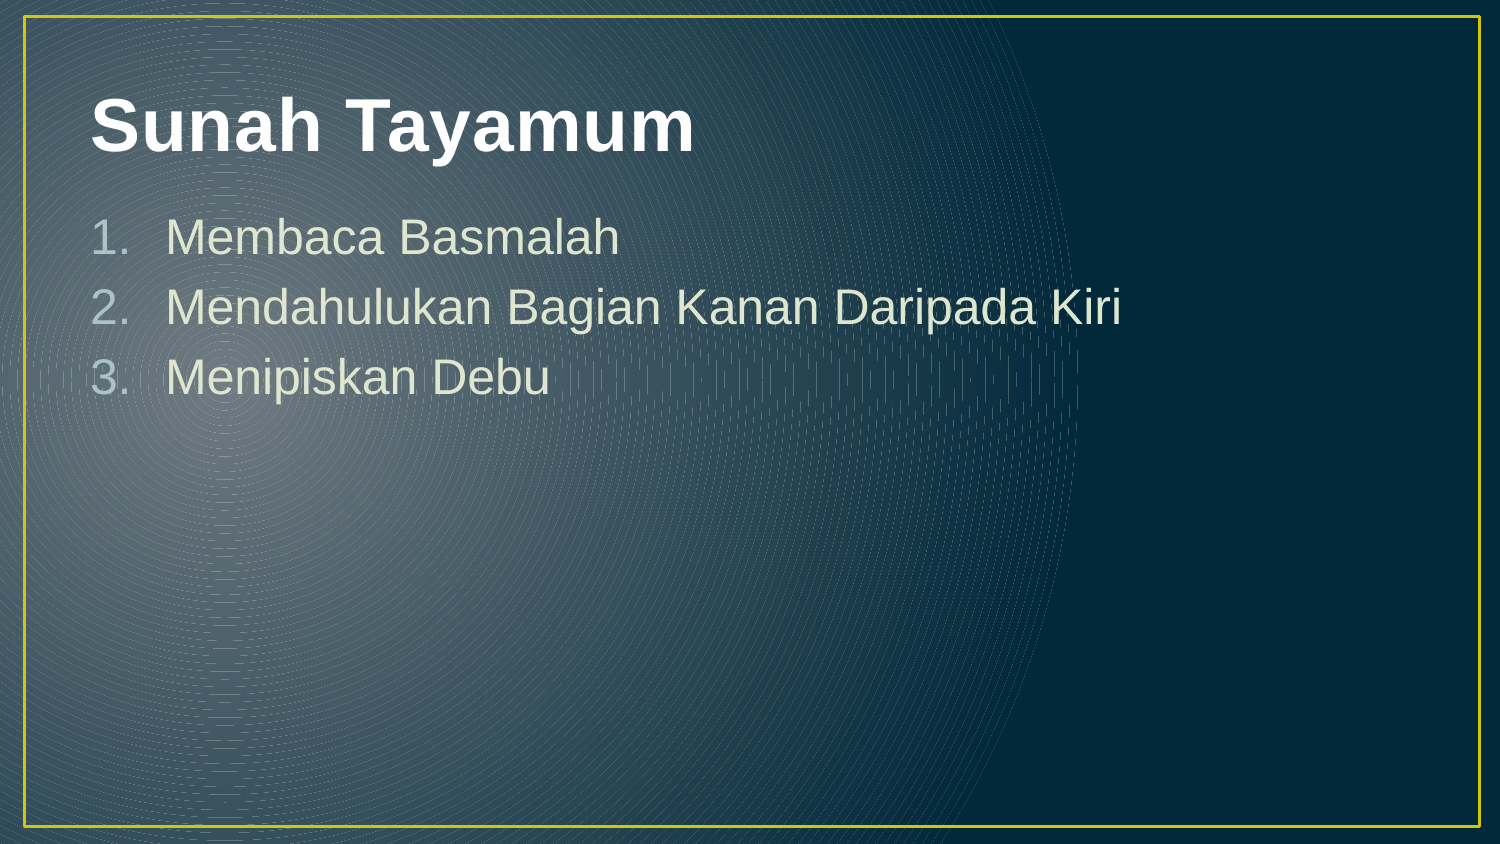

# Sunah Tayamum
Membaca Basmalah
Mendahulukan Bagian Kanan Daripada Kiri
Menipiskan Debu